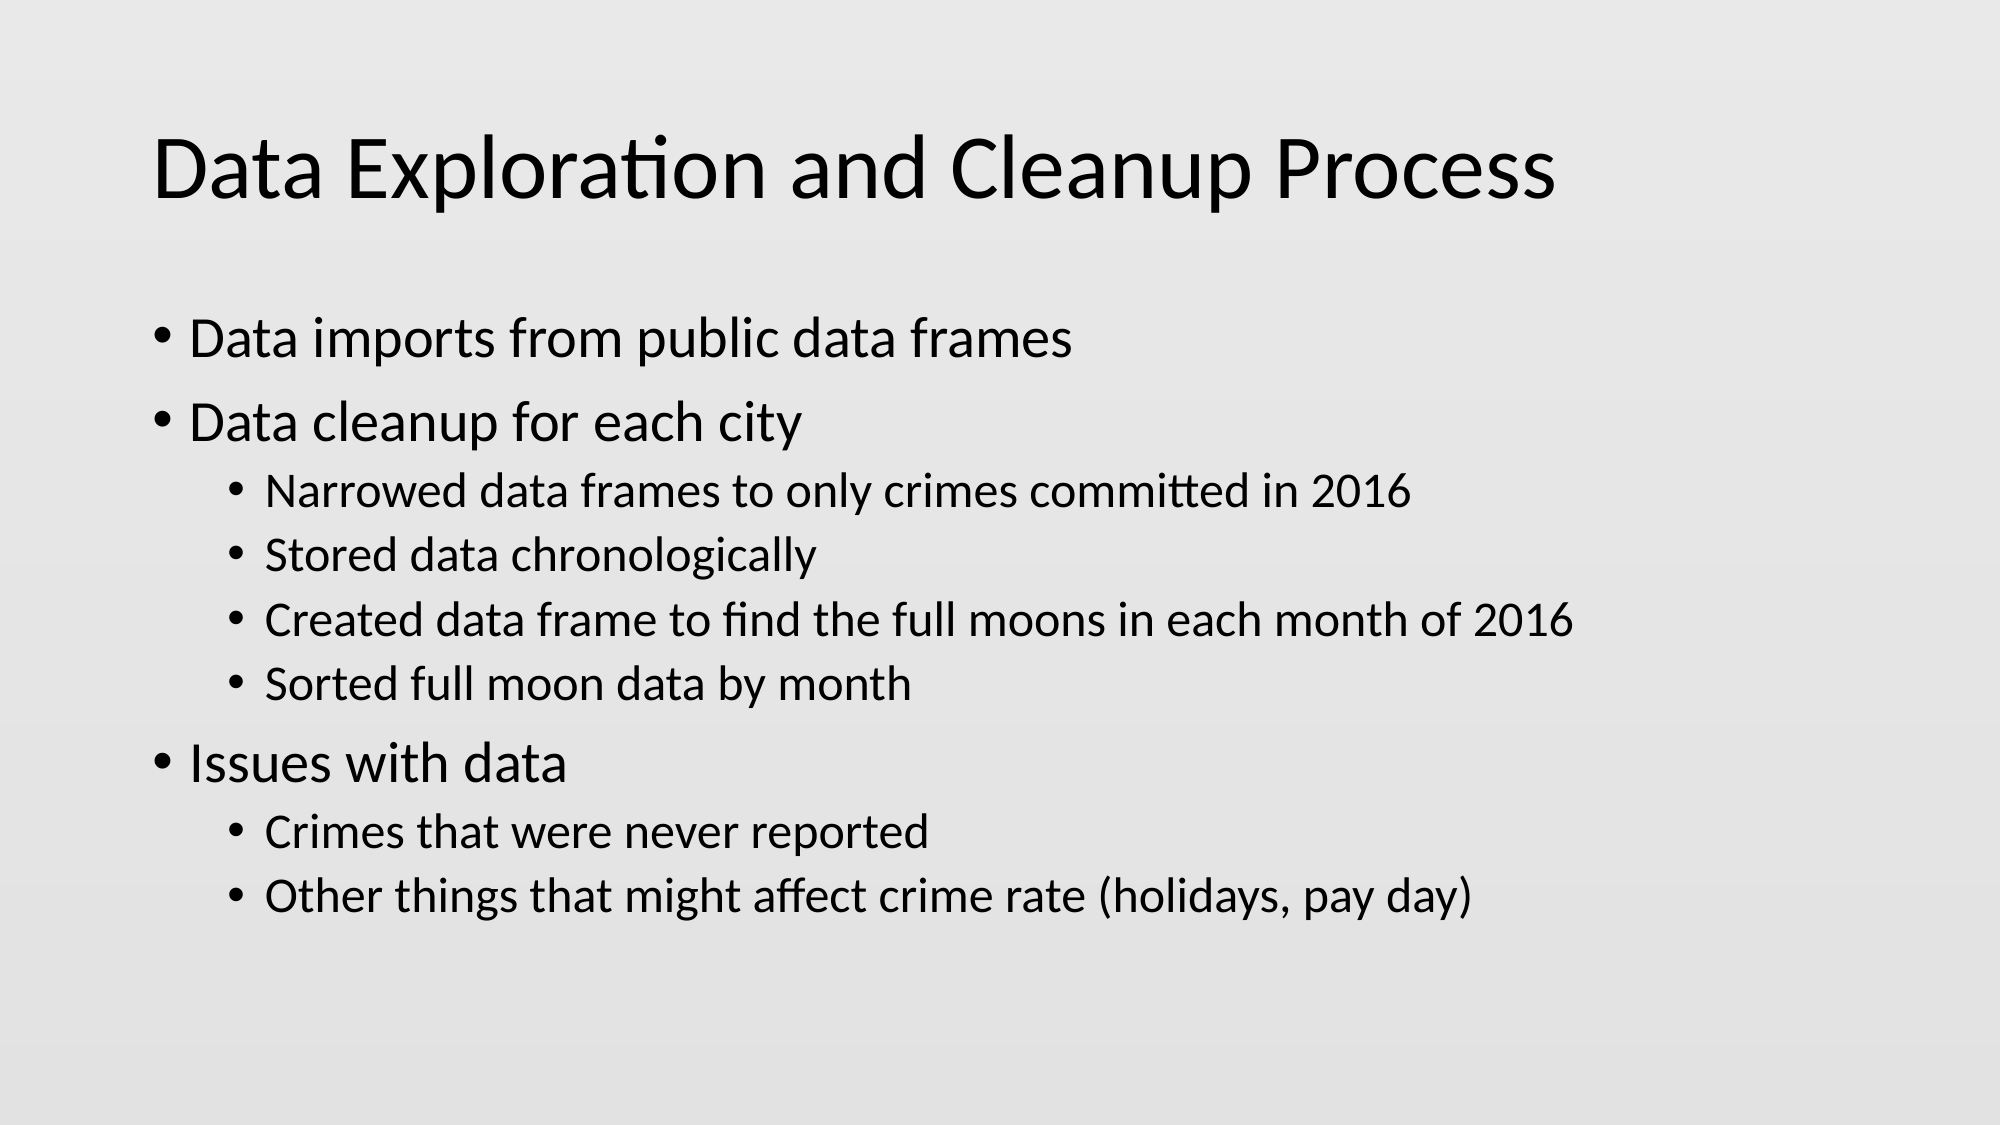

# Data Exploration and Cleanup Process
Data imports from public data frames
Data cleanup for each city
Narrowed data frames to only crimes committed in 2016
Stored data chronologically
Created data frame to find the full moons in each month of 2016
Sorted full moon data by month
Issues with data
Crimes that were never reported
Other things that might affect crime rate (holidays, pay day)